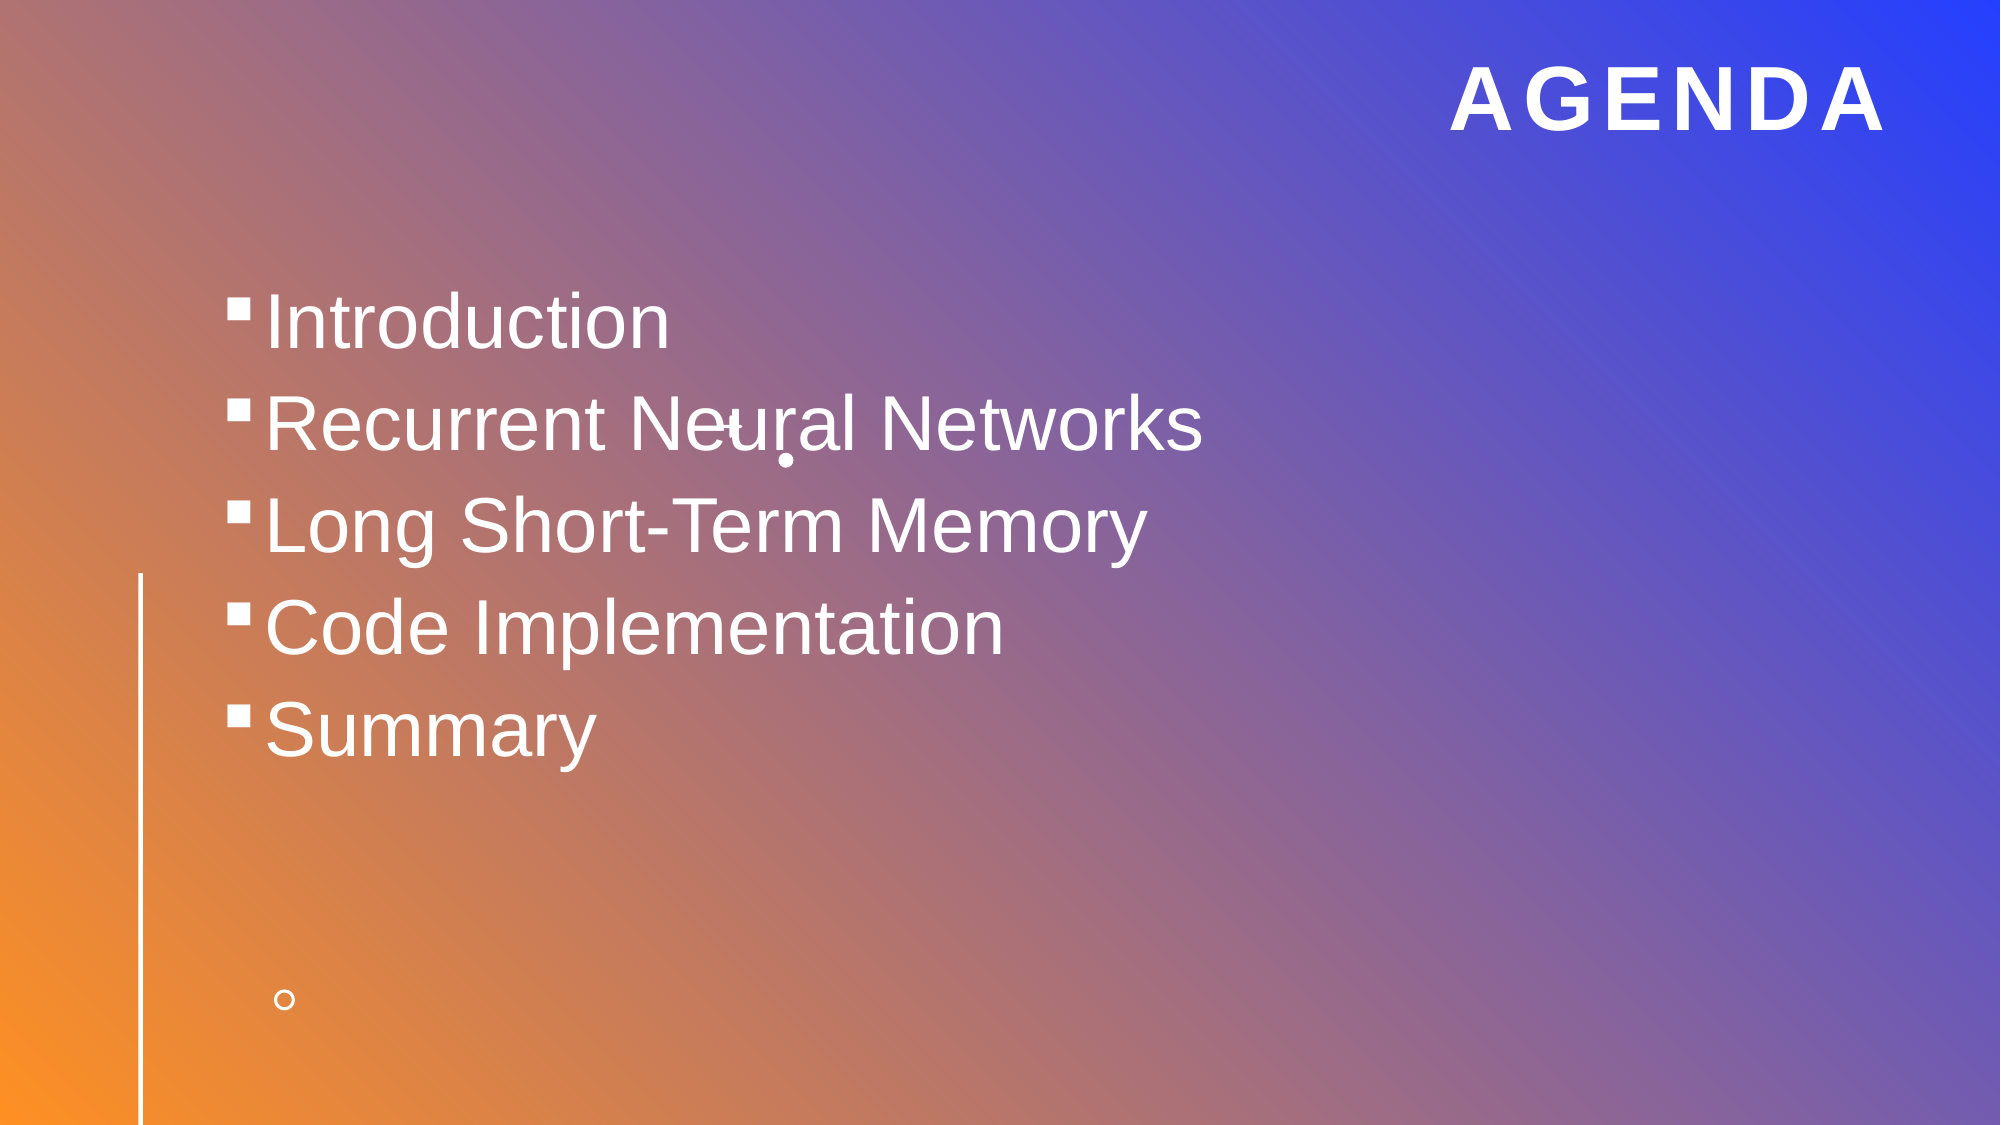

# Agenda
Introduction
Recurrent Neural Networks
Long Short-Term Memory
Code Implementation
Summary